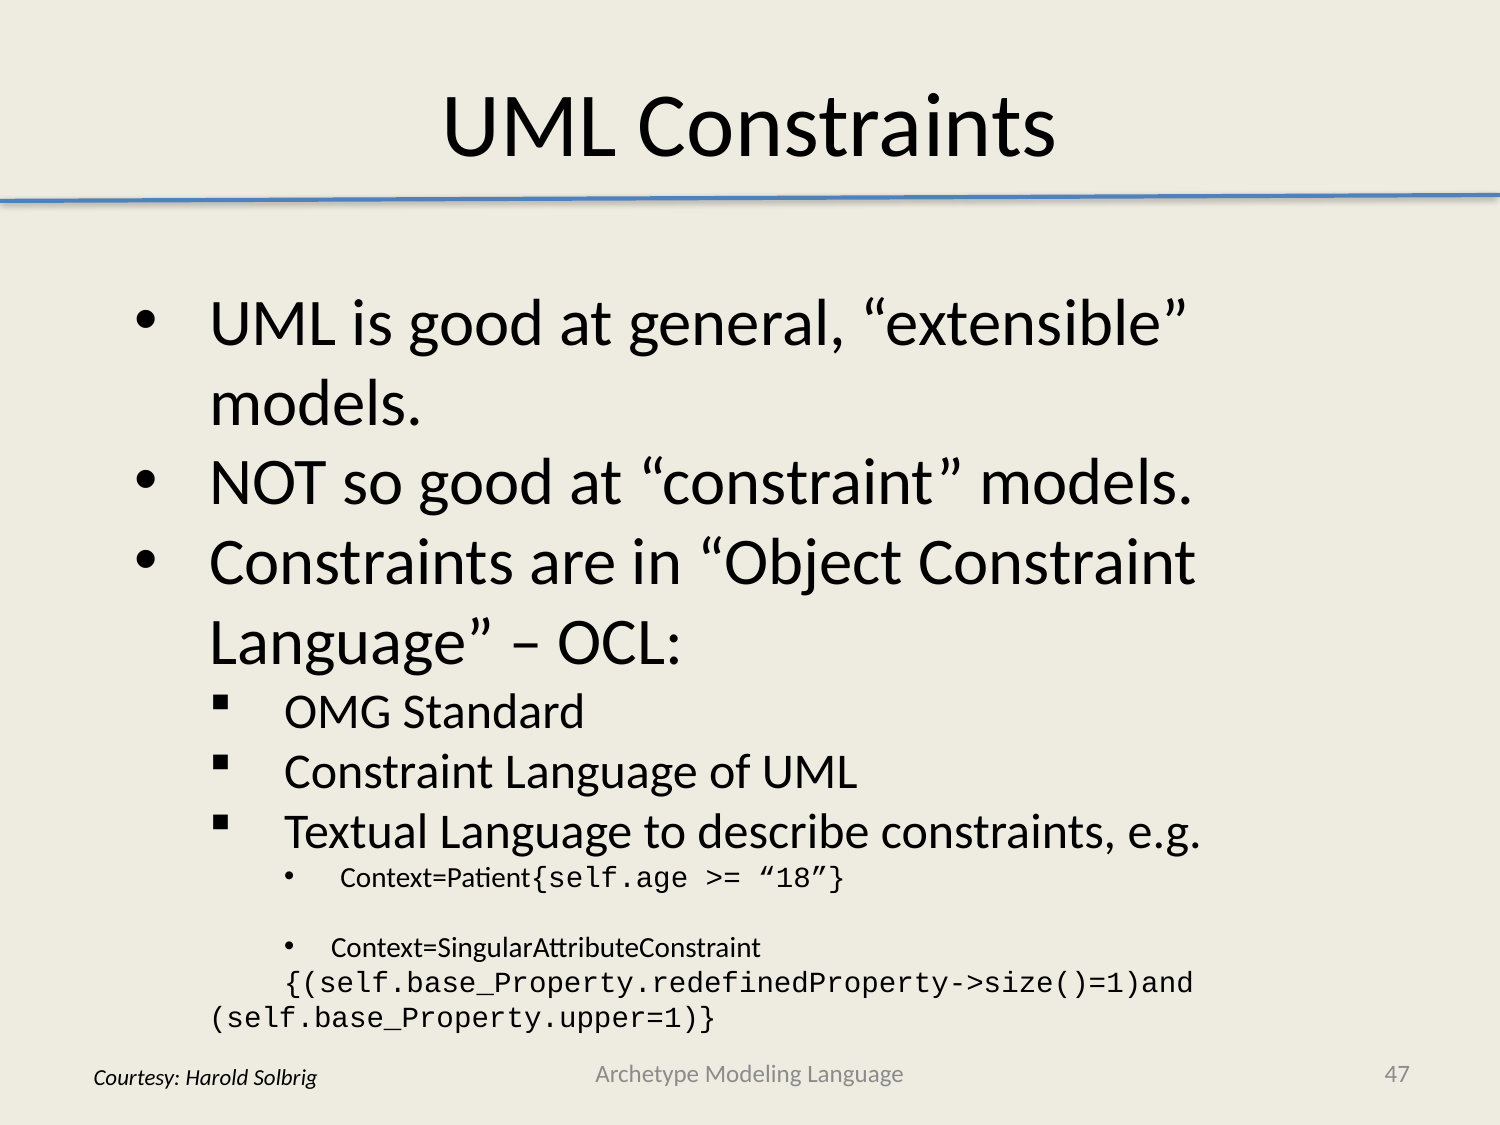

# UML Constraints

UML is good at general, “extensible” models.
NOT so good at “constraint” models.
Constraints are in “Object Constraint Language” – OCL:
OMG Standard
Constraint Language of UML
Textual Language to describe constraints, e.g.
Context=Patient{self.age >= “18”}

Context=SingularAttributeConstraint
{(self.base_Property.redefinedProperty->size()=1)and
(self.base_Property.upper=1)}
Archetype Modeling Language
47
Courtesy: Harold Solbrig